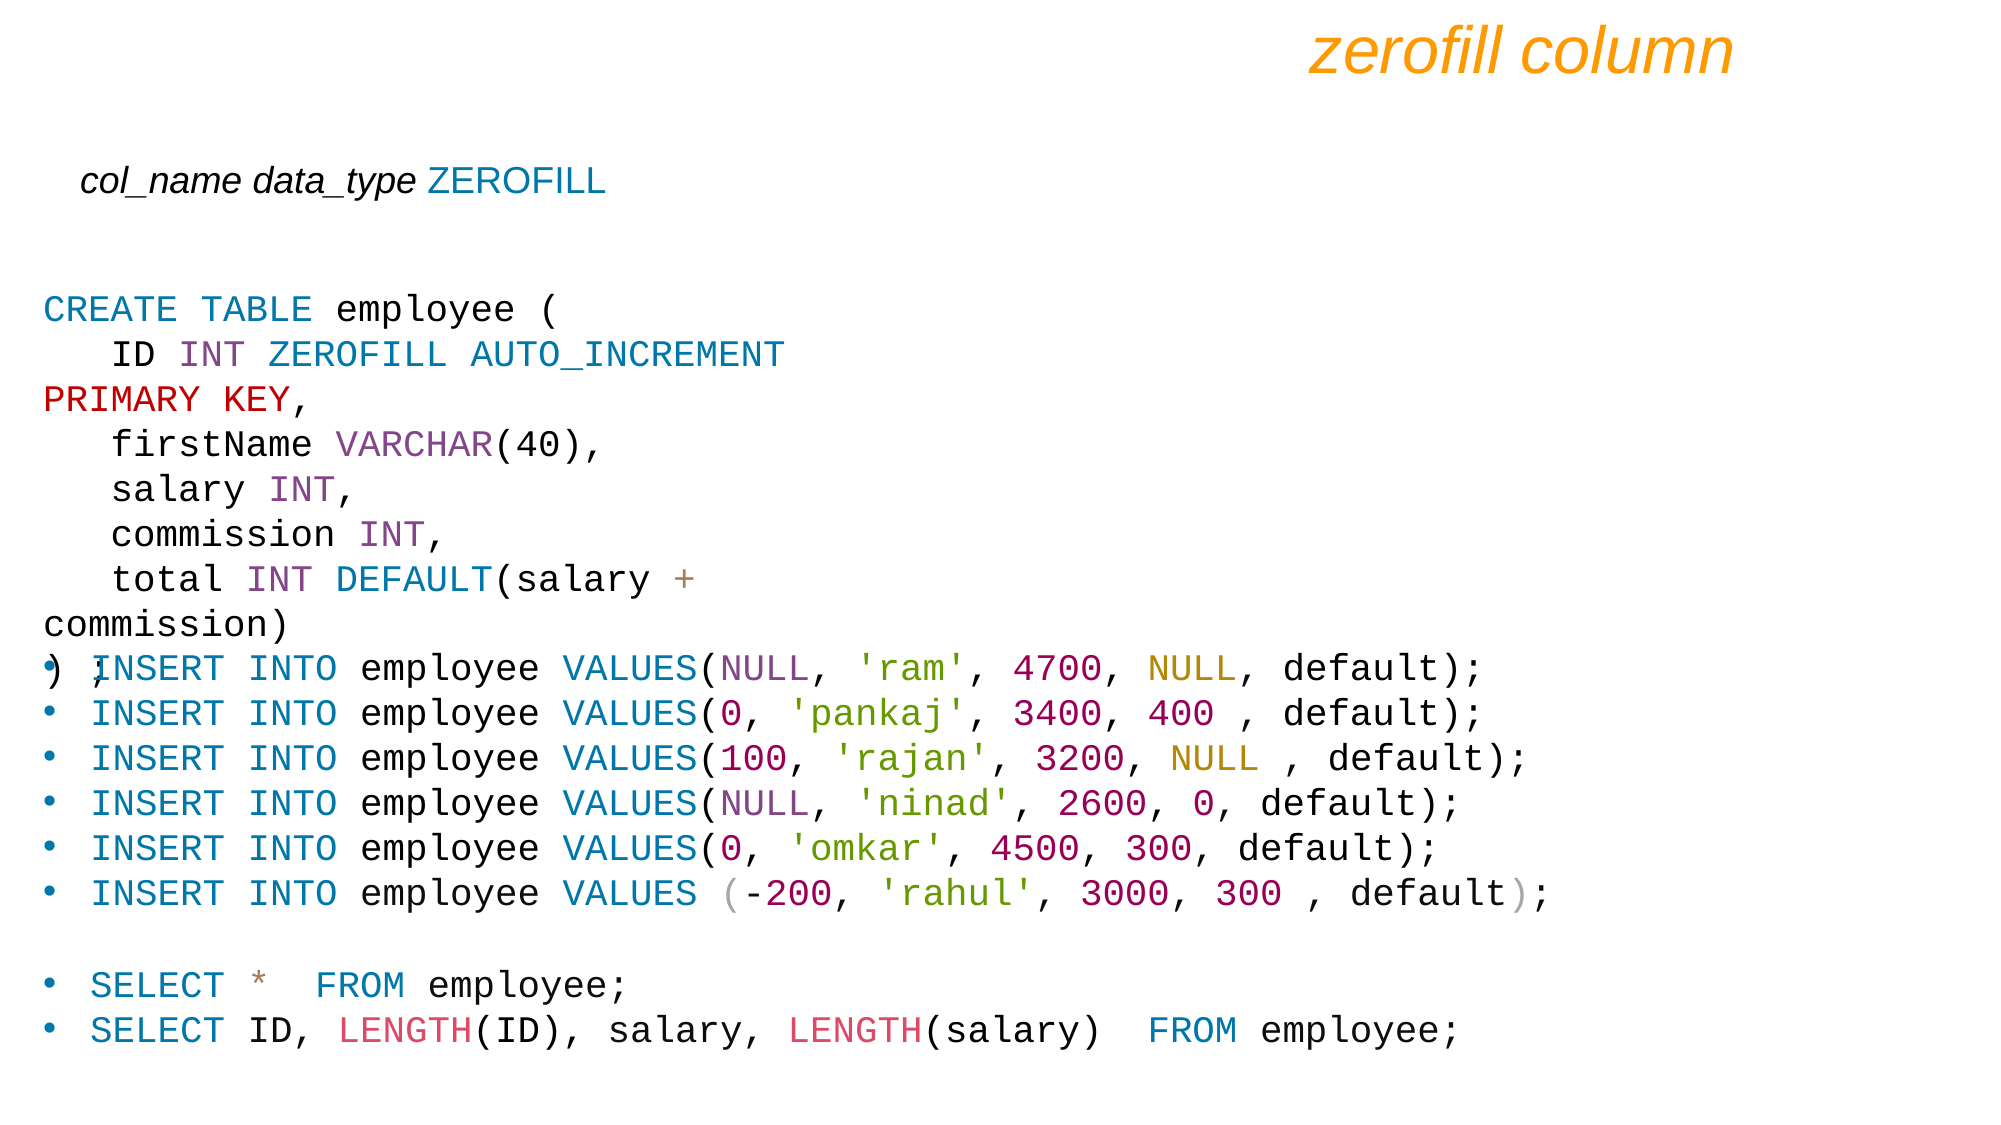

zerofill column
 col_name data_type ZEROFILL
CREATE TABLE employee (
   ID INT ZEROFILL AUTO_INCREMENT PRIMARY KEY,
   firstName VARCHAR(40),
   salary INT,
   commission INT,
   total INT DEFAULT(salary + commission)
) ;
INSERT INTO employee VALUES(NULL, 'ram', 4700, NULL, default);
INSERT INTO employee VALUES(0, 'pankaj', 3400, 400 , default);
INSERT INTO employee VALUES(100, 'rajan', 3200, NULL , default);
INSERT INTO employee VALUES(NULL, 'ninad', 2600, 0, default);
INSERT INTO employee VALUES(0, 'omkar', 4500, 300, default);
INSERT INTO employee VALUES (-200, 'rahul', 3000, 300 , default);
SELECT *  FROM employee;
SELECT ID, LENGTH(ID), salary, LENGTH(salary)  FROM employee;